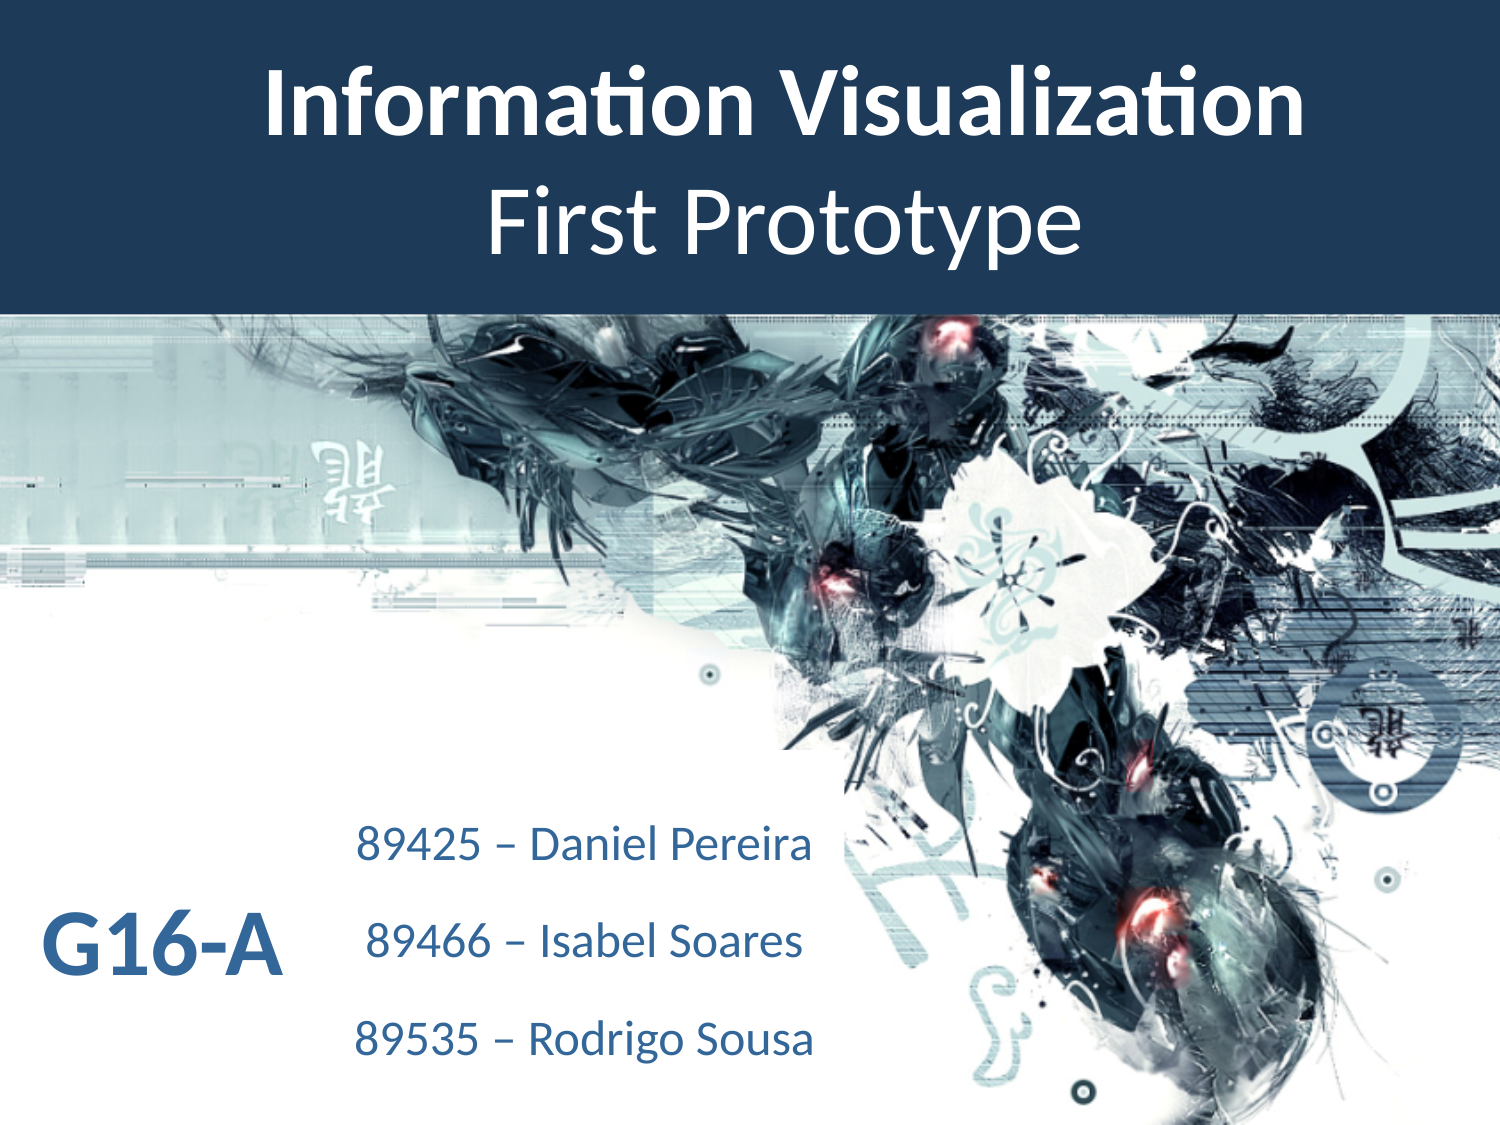

# Information Visualization First Prototype
89425 – Daniel Pereira
89466 – Isabel Soares
89535 – Rodrigo Sousa
G16-A